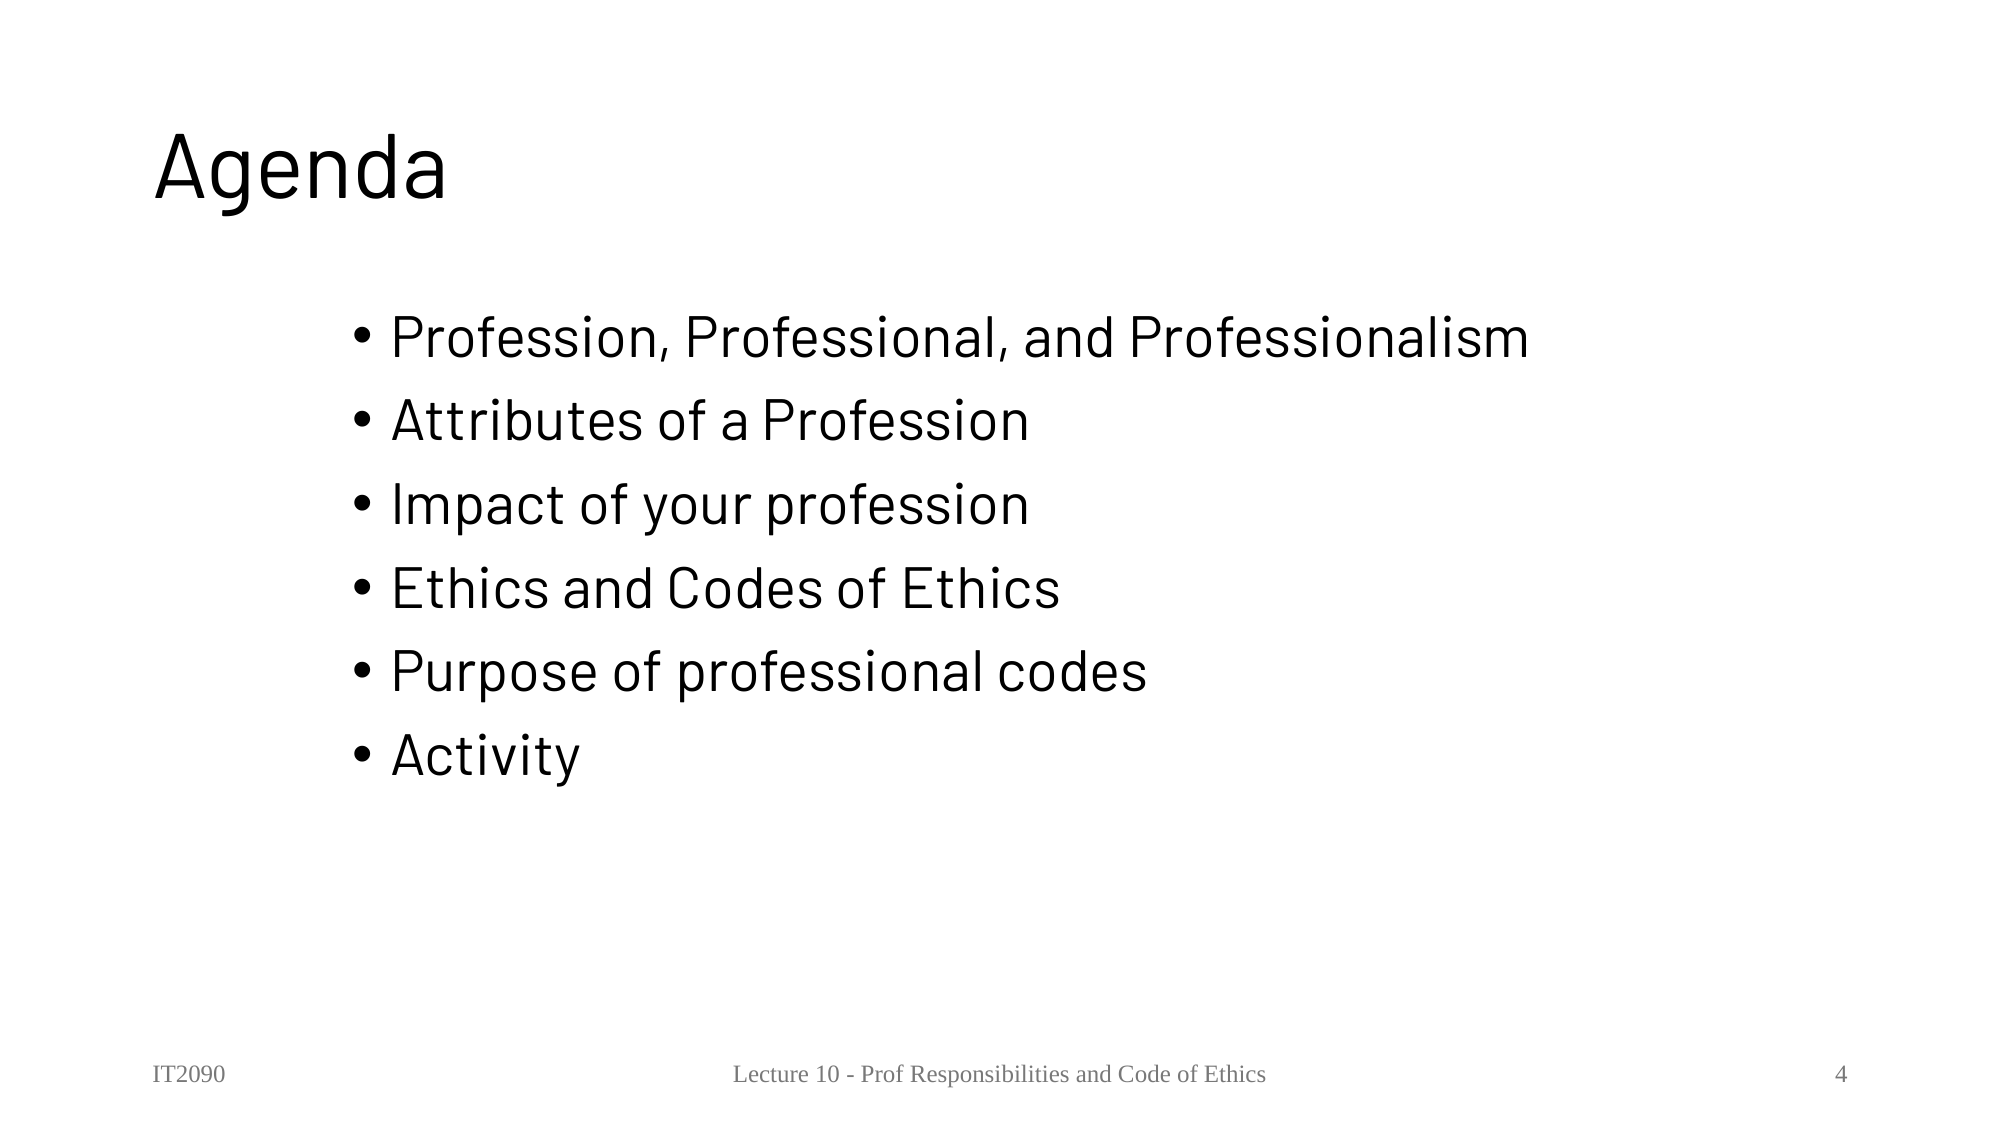

# Agenda
Profession, Professional, and Professionalism
Attributes of a Profession
Impact of your profession
Ethics and Codes of Ethics
Purpose of professional codes
Activity

IT2090
Lecture 10 - Prof Responsibilities and Code of Ethics
4